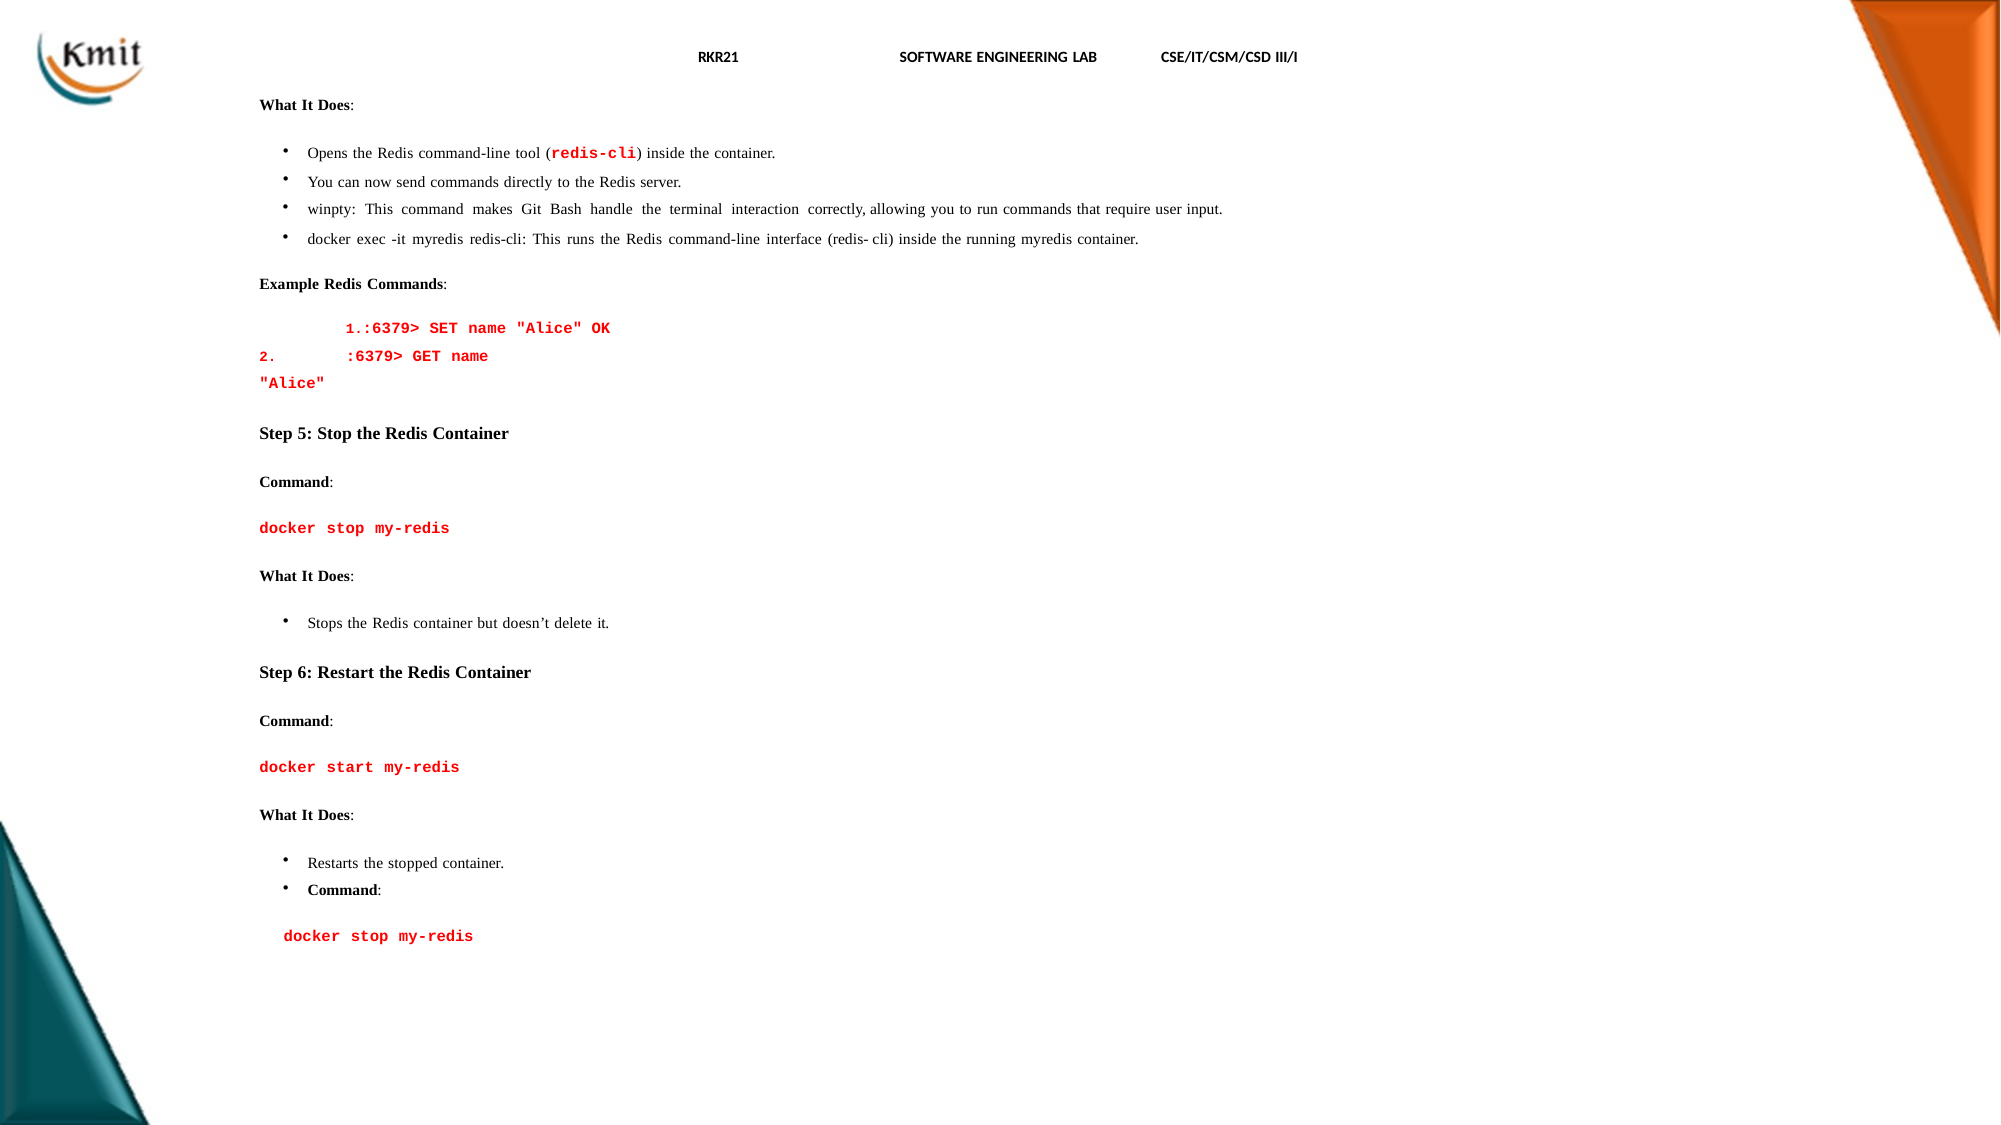

RKR21
SOFTWARE ENGINEERING LAB
CSE/IT/CSM/CSD III/I
What It Does:

Opens the Redis command-line tool (redis-cli) inside the container.
You can now send commands directly to the Redis server.
winpty: This command makes Git Bash handle the terminal interaction correctly, allowing you to run commands that require user input.
docker exec -it myredis redis-cli: This runs the Redis command-line interface (redis- cli) inside the running myredis container.

Example Redis Commands:
:6379> SET name "Alice" OK
:6379> GET name
"Alice"

Step 5: Stop the Redis Container

Command:

docker stop my-redis

What It Does:

Stops the Redis container but doesn’t delete it.

Step 6: Restart the Redis Container

Command:

docker start my-redis

What It Does:

Restarts the stopped container.
Command:

docker stop my-redis
382